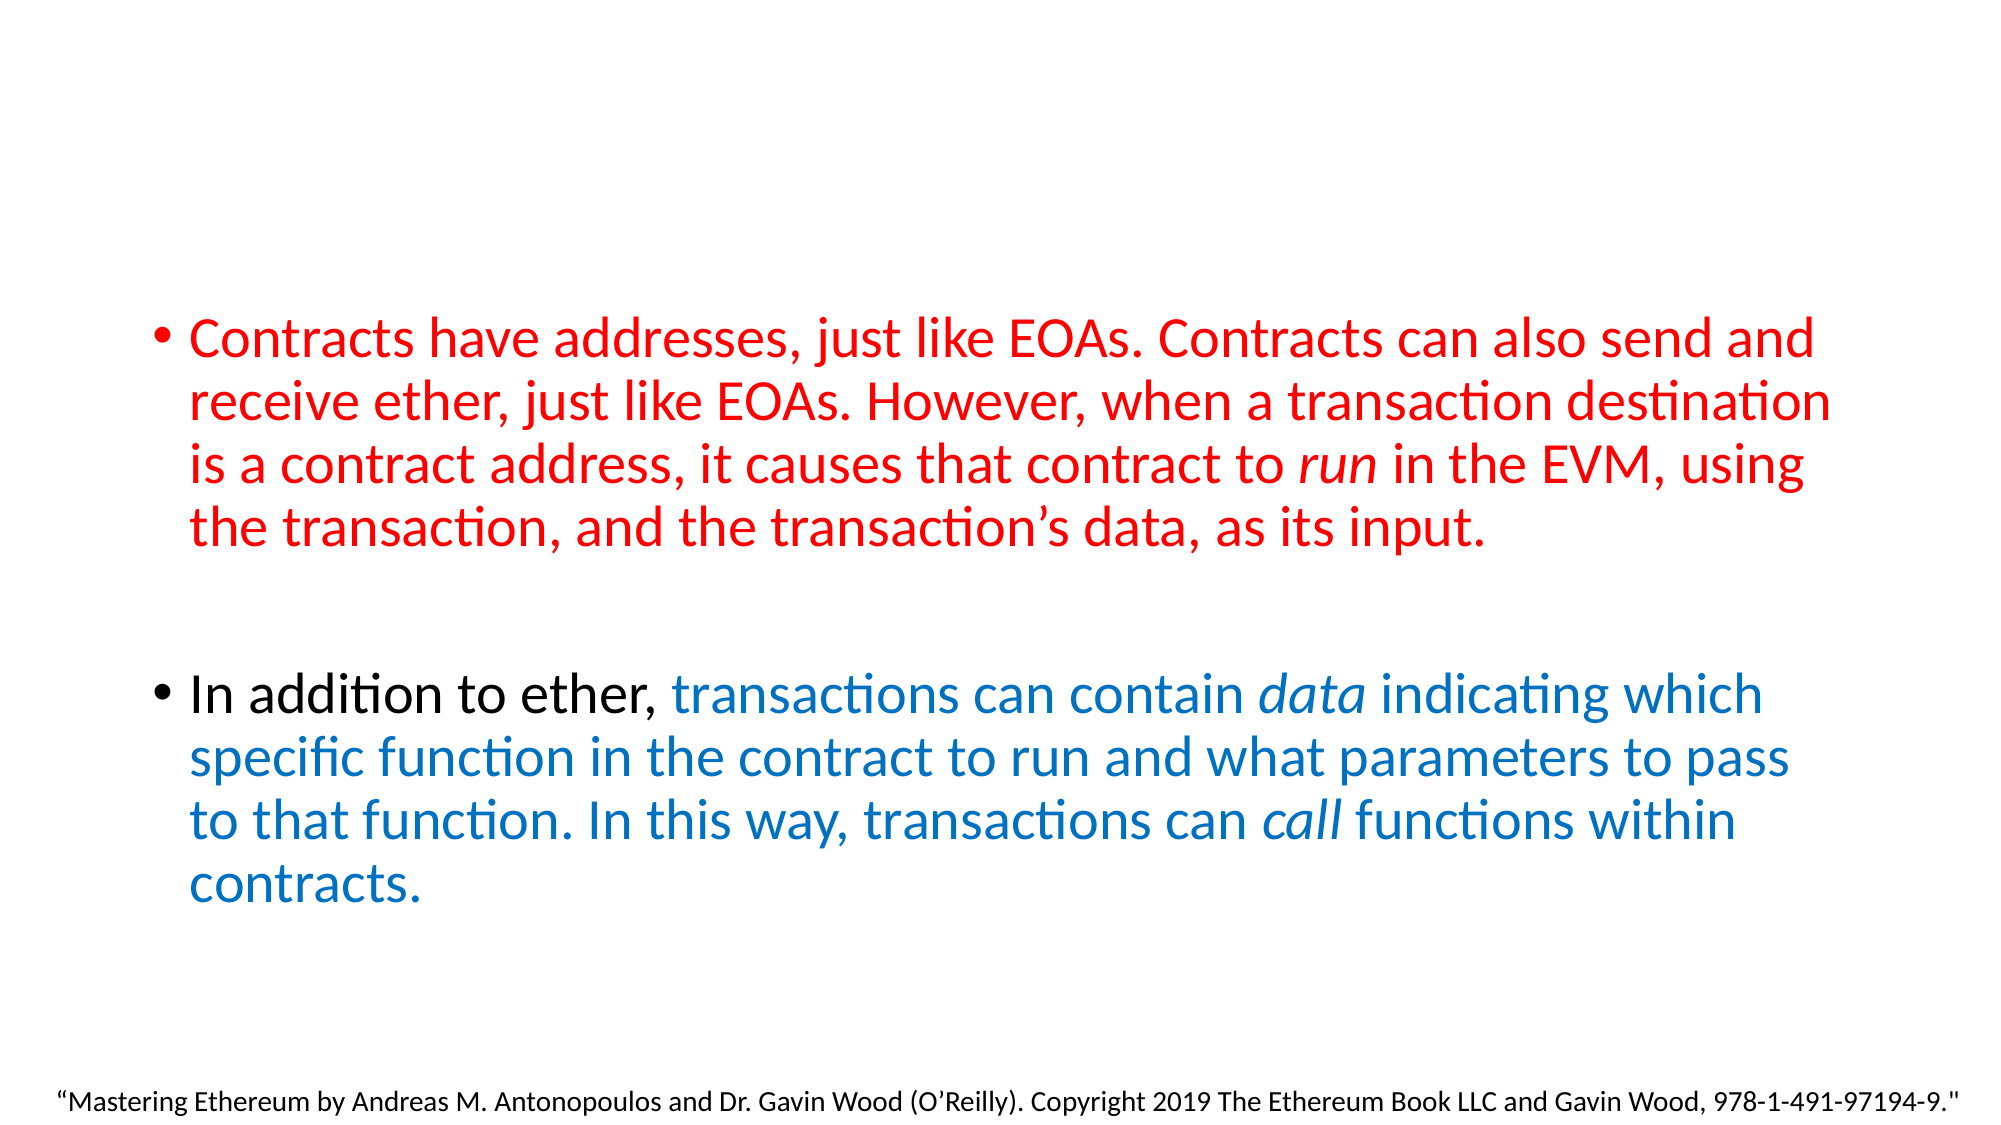

#
Contracts have addresses, just like EOAs. Contracts can also send and receive ether, just like EOAs. However, when a transaction destination is a contract address, it causes that contract to run in the EVM, using the transaction, and the transaction’s data, as its input.

In addition to ether, transactions can contain data indicating which specific function in the contract to run and what parameters to pass to that function. In this way, transactions can call functions within contracts.
“Mastering Ethereum by Andreas M. Antonopoulos and Dr. Gavin Wood (O’Reilly). Copyright 2019 The Ethereum Book LLC and Gavin Wood, 978-1-491-97194-9."